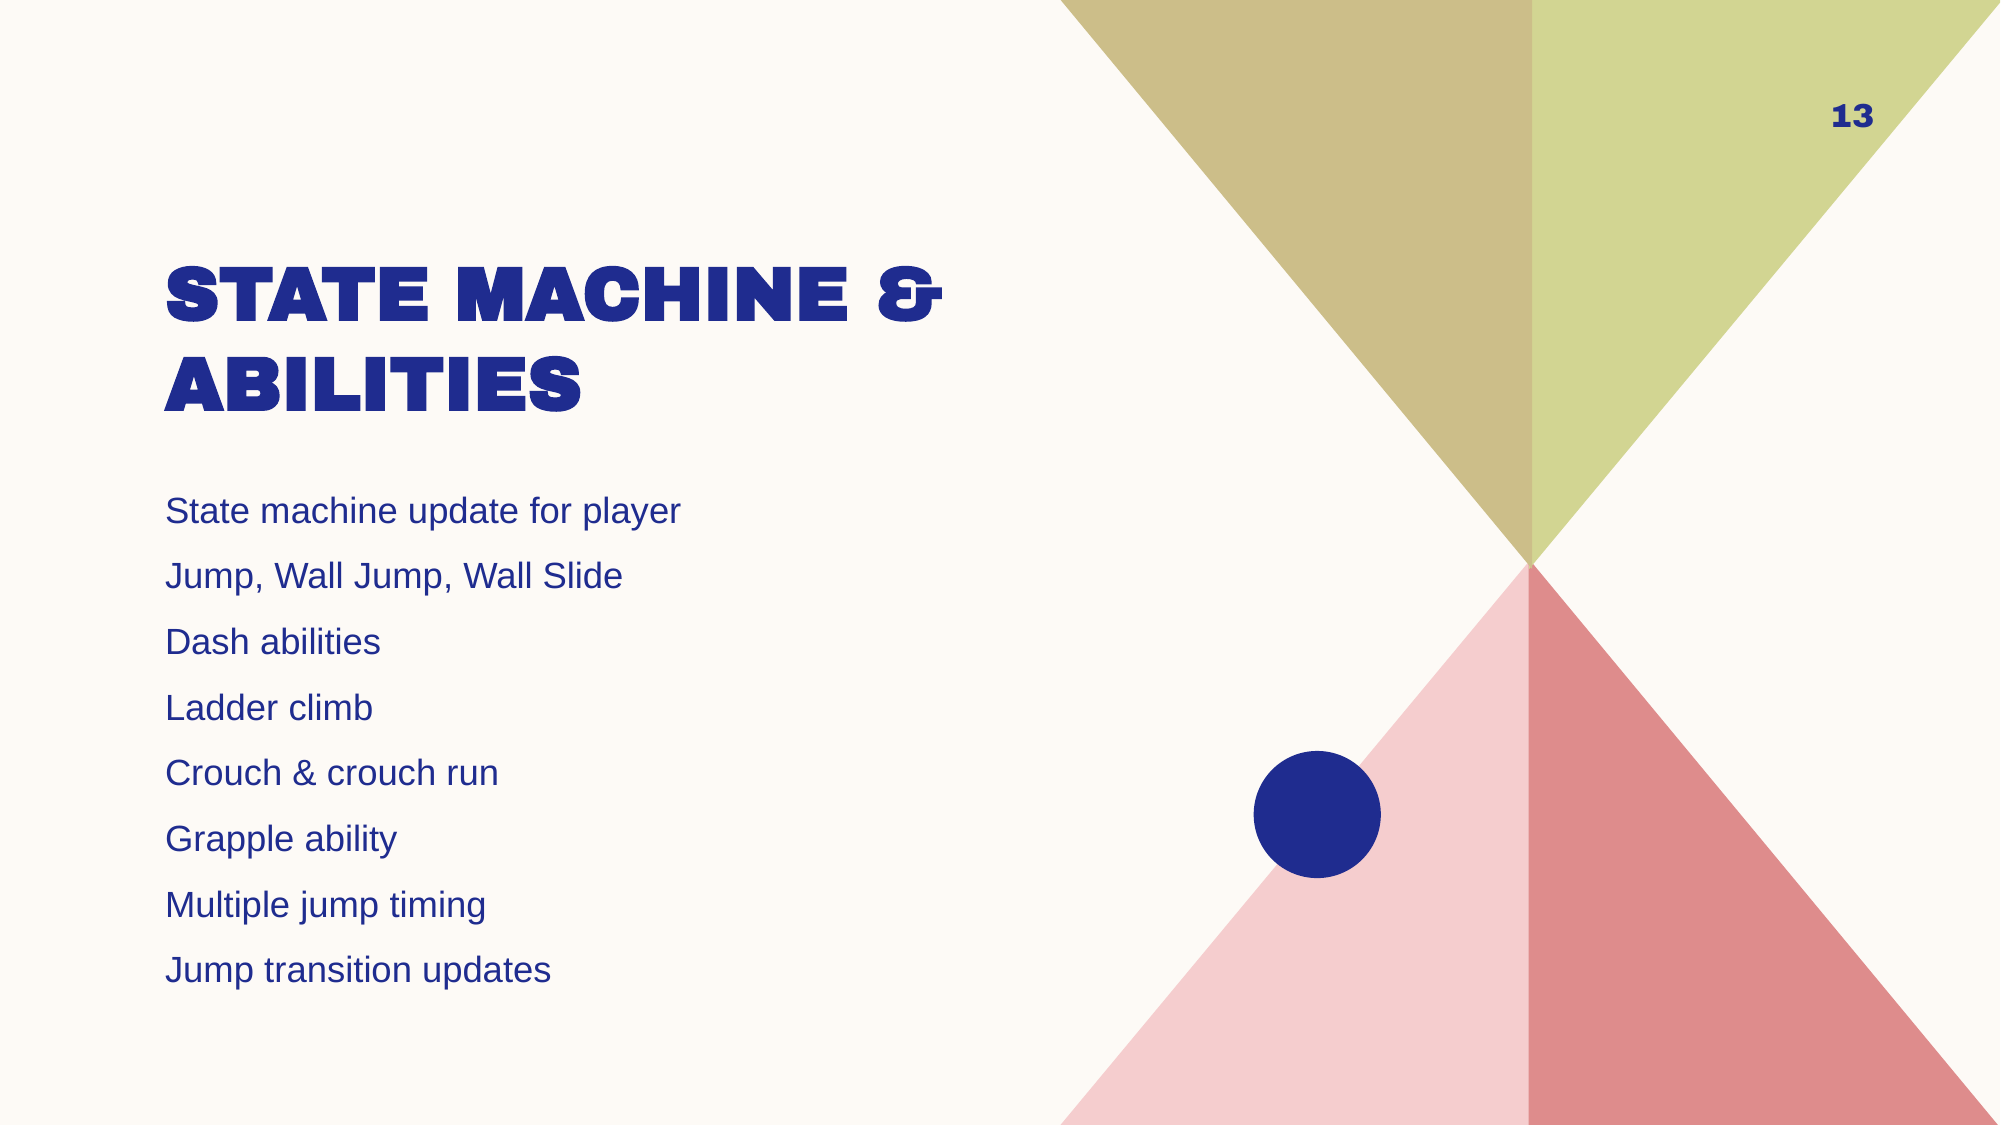

13
# State Machine & Abilities
State machine update for player
Jump, Wall Jump, Wall Slide
Dash abilities
Ladder climb
Crouch & crouch run
Grapple ability
Multiple jump timing
Jump transition updates